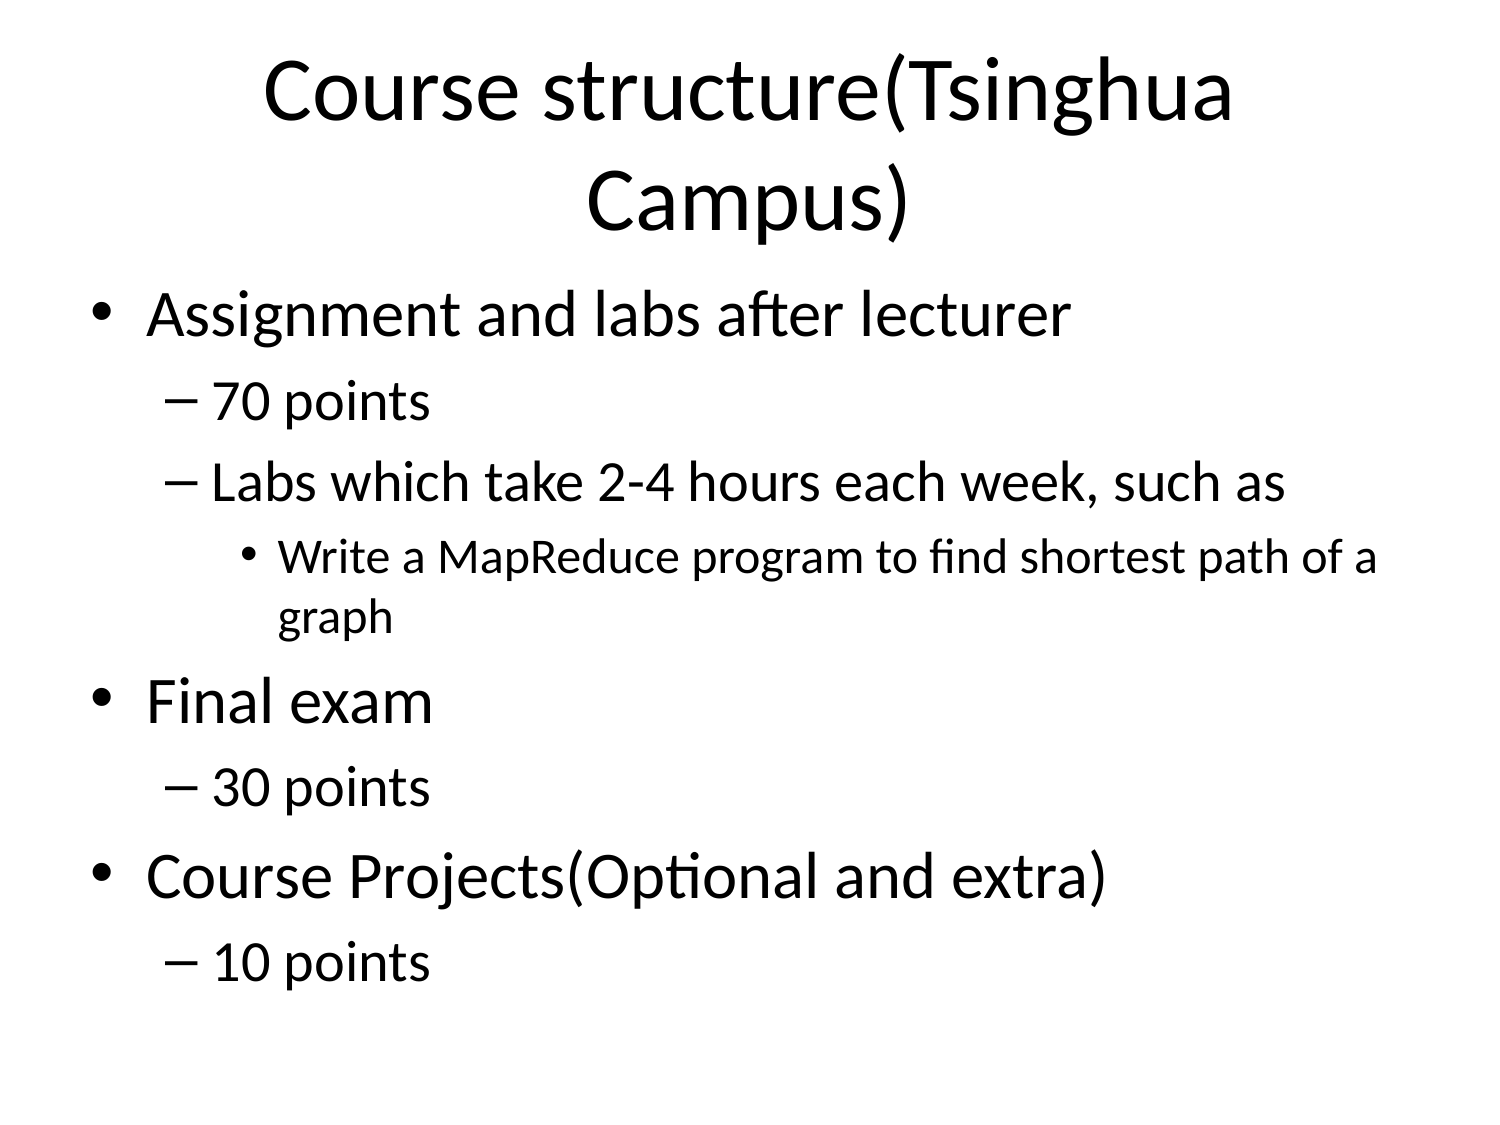

# Course structure(Tsinghua Campus)
Assignment and labs after lecturer
70 points
Labs which take 2-4 hours each week, such as
Write a MapReduce program to find shortest path of a graph
Final exam
30 points
Course Projects(Optional and extra)
10 points